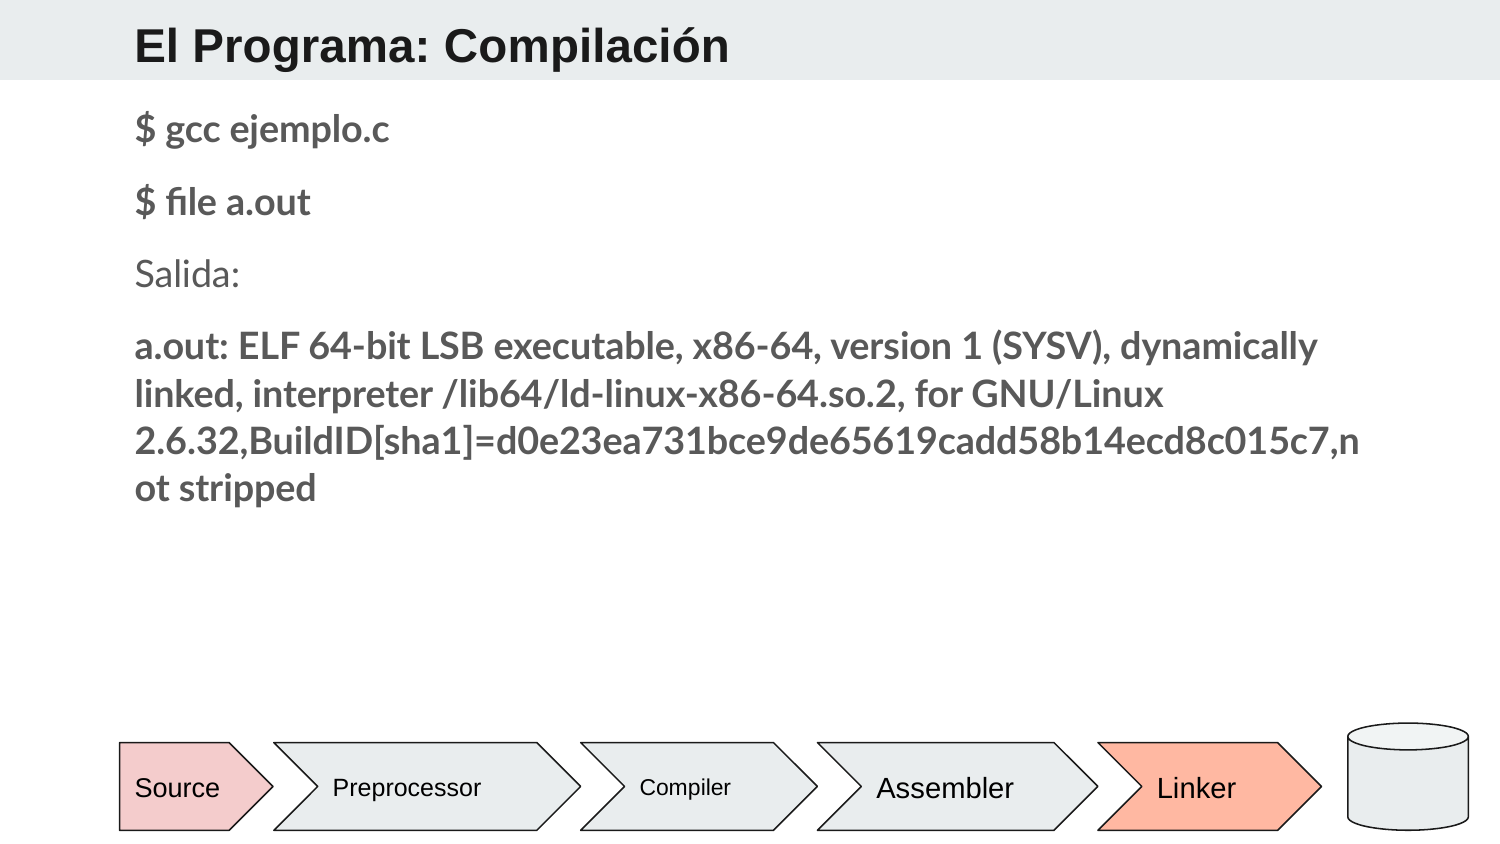

# El Programa: Compilación
$ gcc ejemplo.c
$ file a.out
Salida:
a.out: ELF 64-bit LSB executable, x86-64, version 1 (SYSV), dynamically linked, interpreter /lib64/ld-linux-x86-64.so.2, for GNU/Linux 2.6.32,BuildID[sha1]=d0e23ea731bce9de65619cadd58b14ecd8c015c7,not stripped

Source
Preprocessor
Compiler
Assembler
Linker